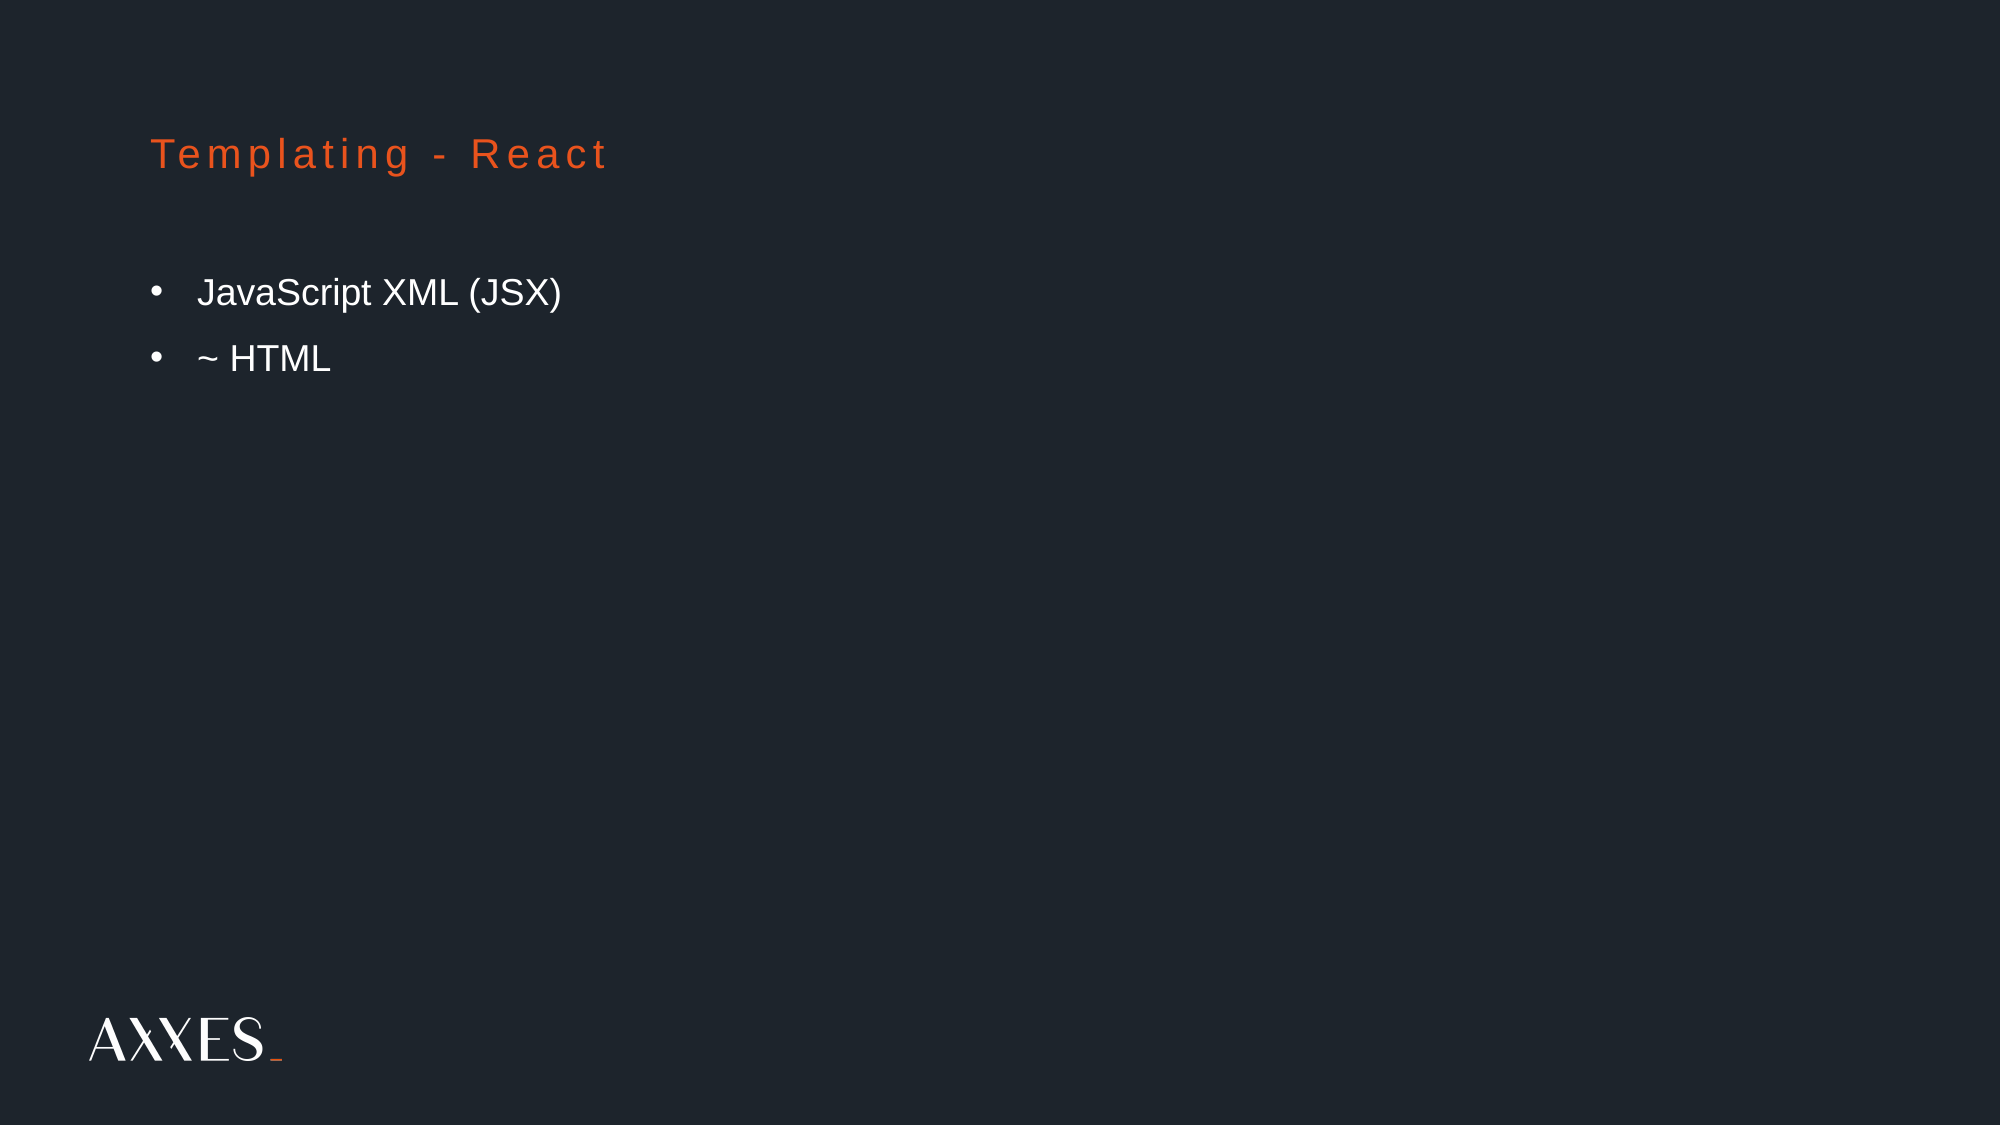

# Templating - React
JavaScript XML (JSX)
~ HTML